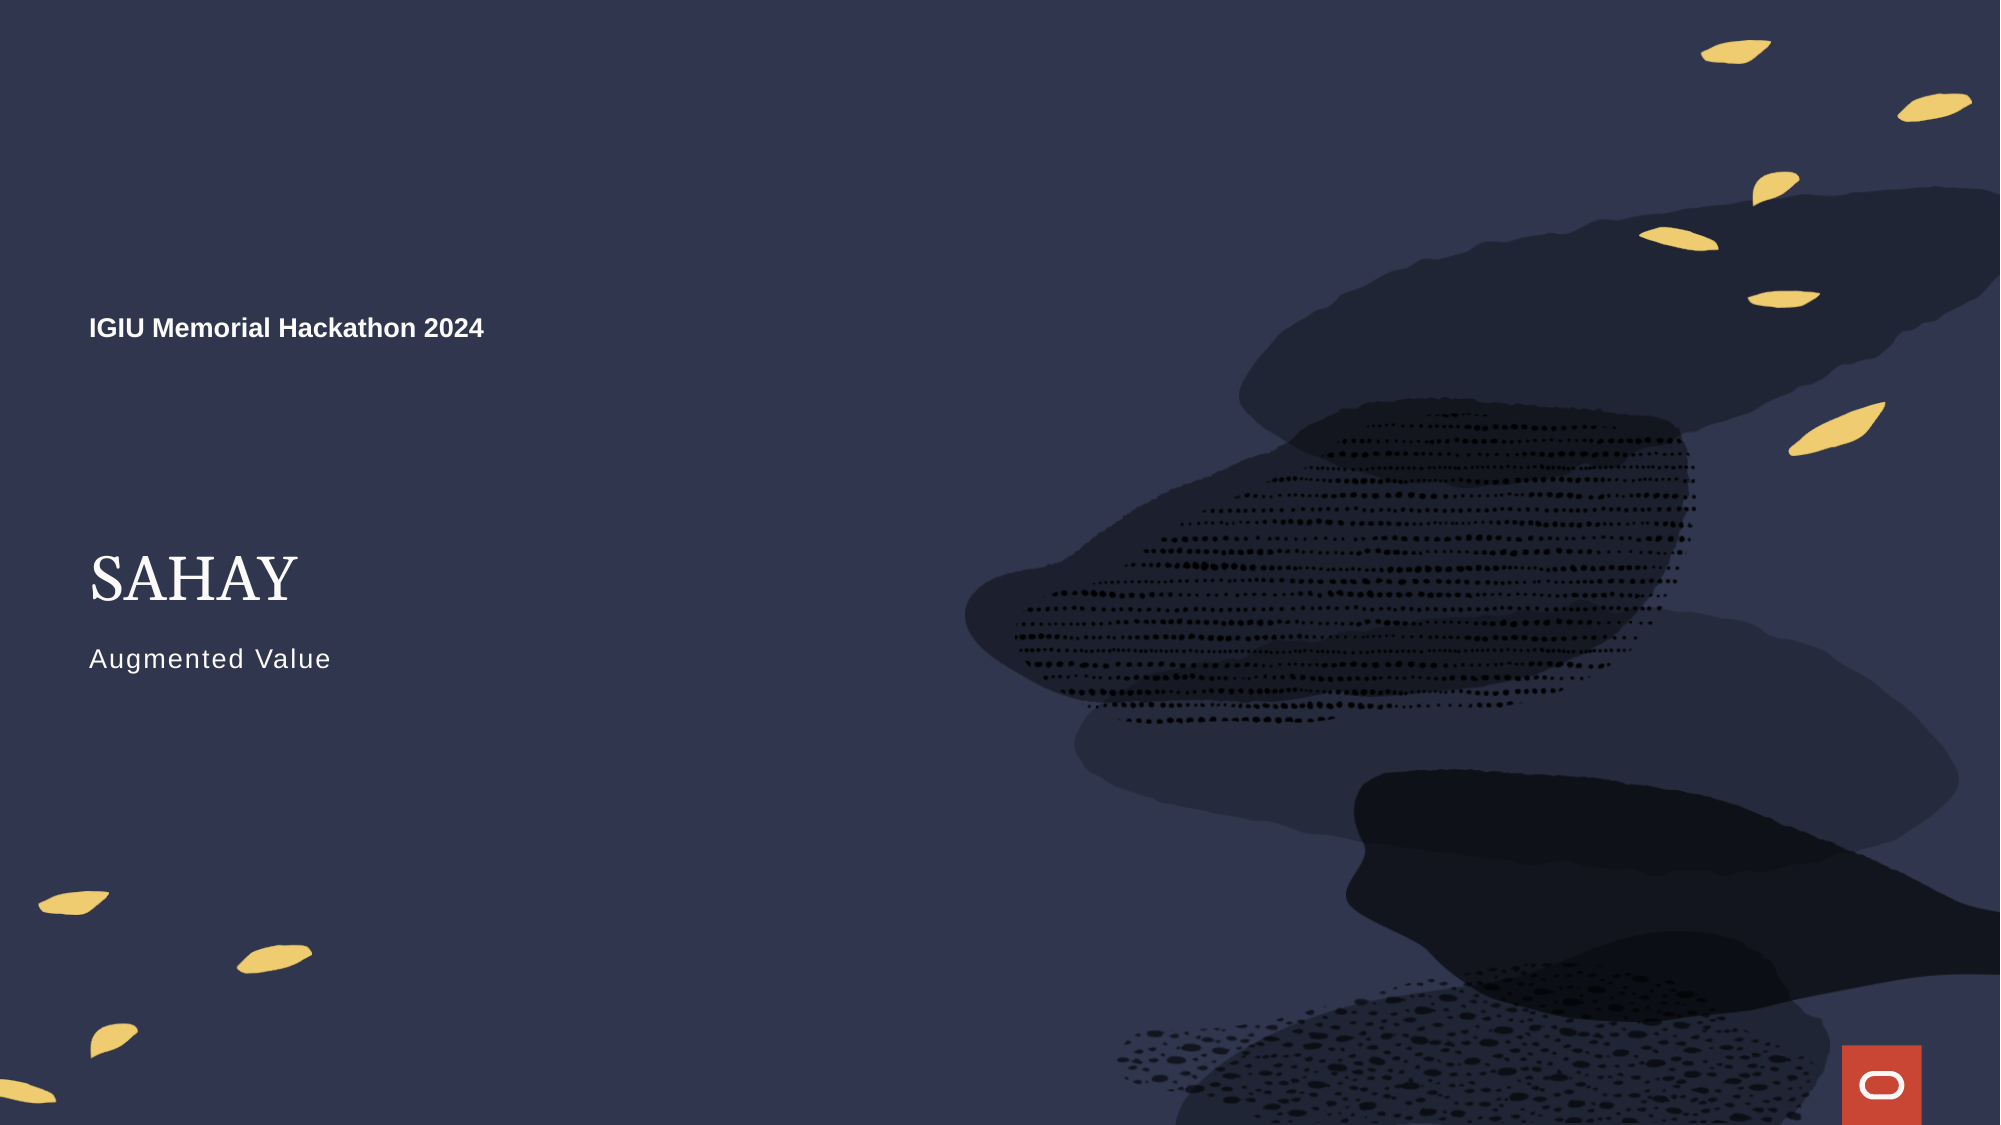

IGIU Memorial Hackathon 2024
SAHAY
Augmented Value